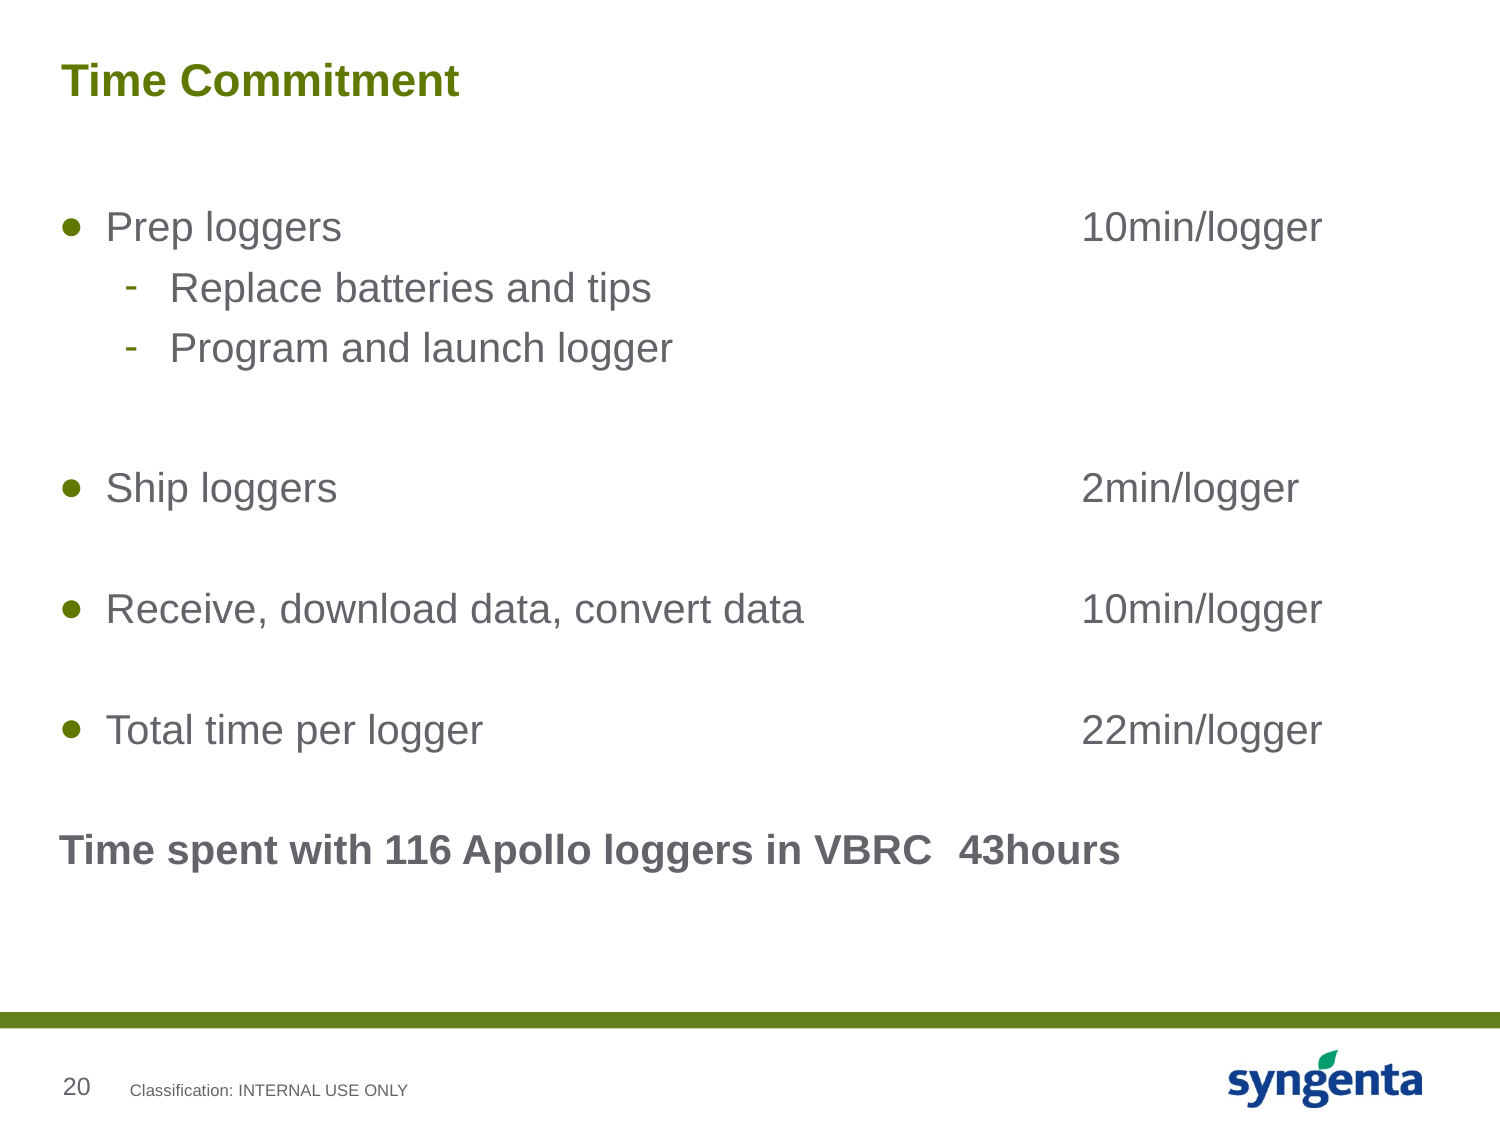

# Time Commitment
Prep loggers	10min/logger
Replace batteries and tips
Program and launch logger

Ship loggers	2min/logger

Receive, download data, convert data	10min/logger

Total time per logger	22min/logger

Time spent with 116 Apollo loggers in VBRC	43hours
Classification: INTERNAL USE ONLY